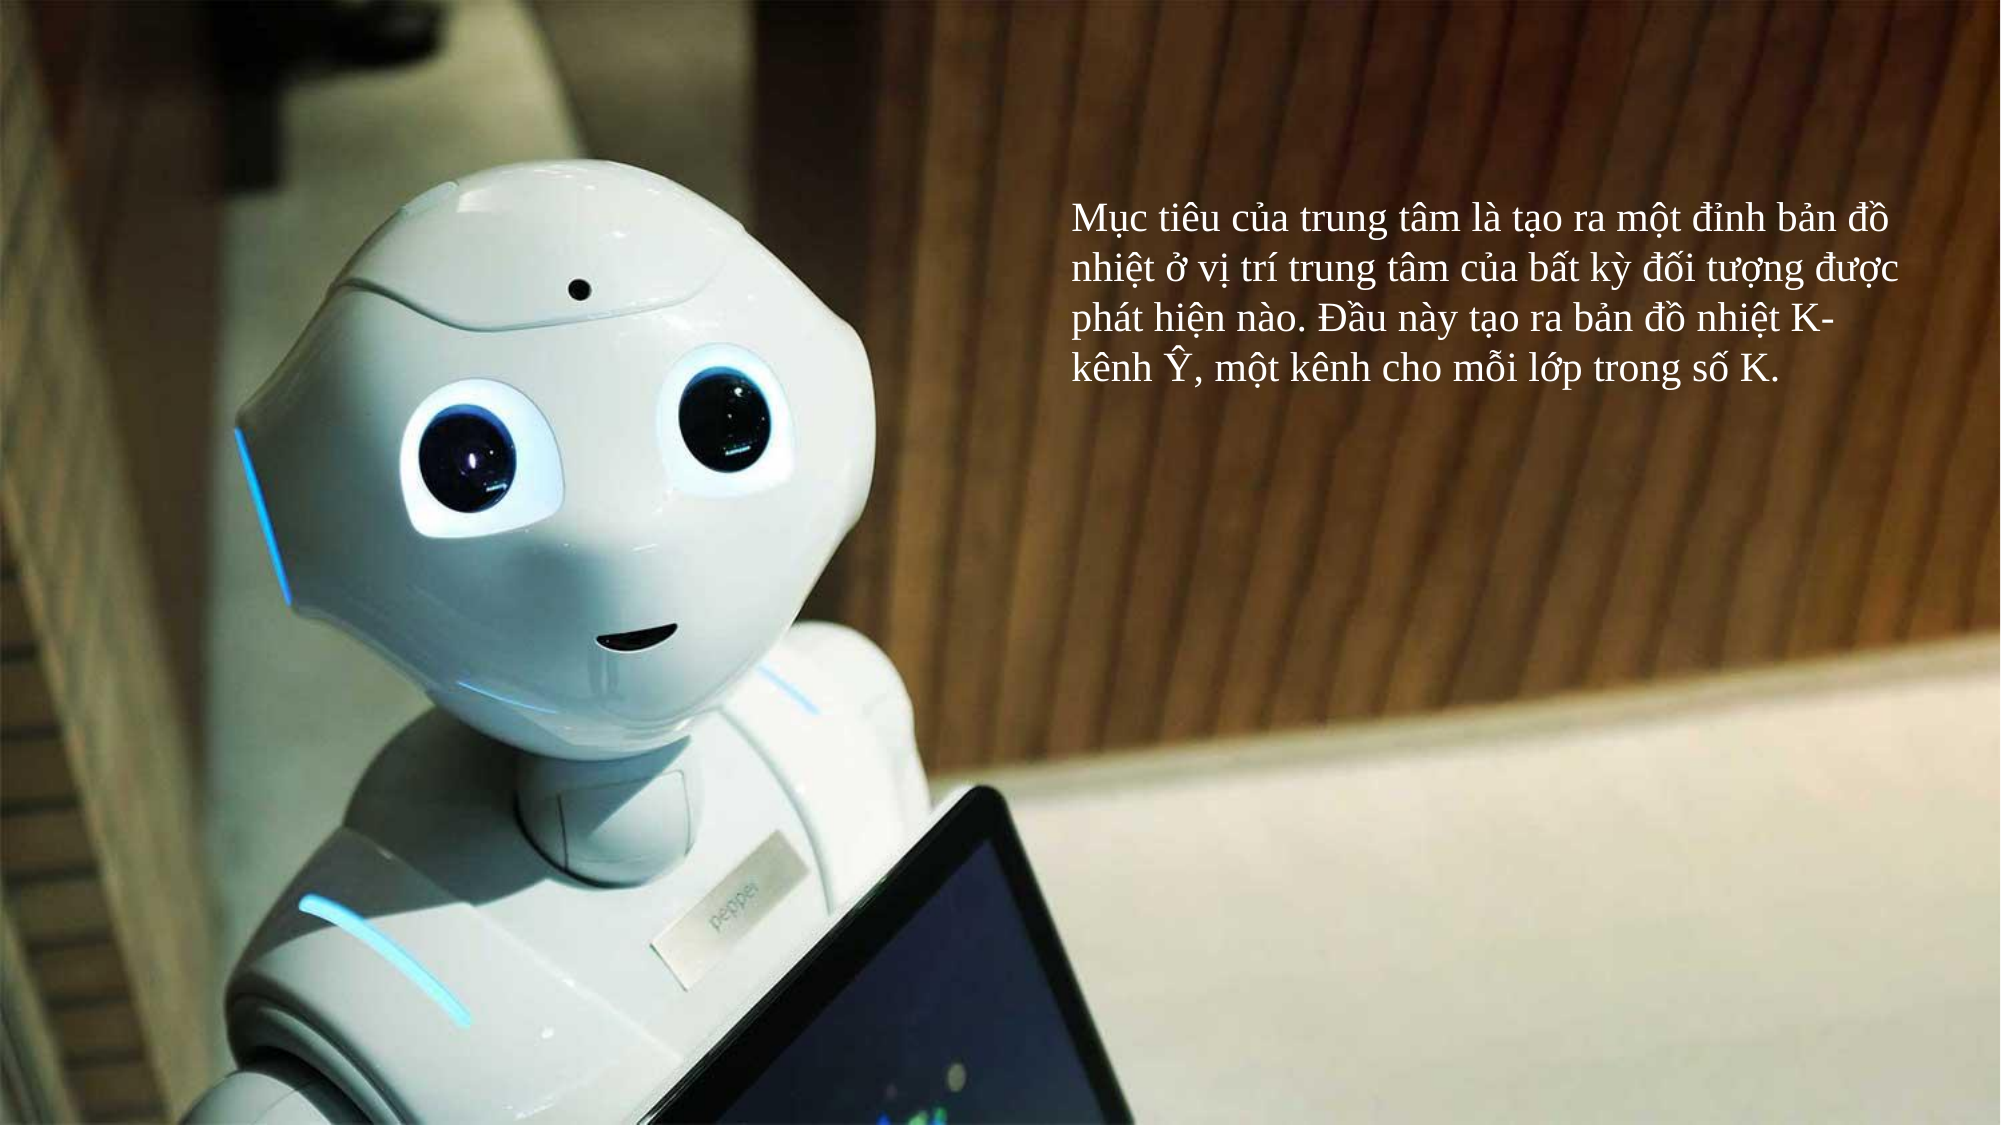

Mục tiêu của trung tâm là tạo ra một đỉnh bản đồ nhiệt ở vị trí trung tâm của bất kỳ đối tượng được phát hiện nào. Đầu này tạo ra bản đồ nhiệt K-kênh Ŷ, một kênh cho mỗi lớp trong số K.